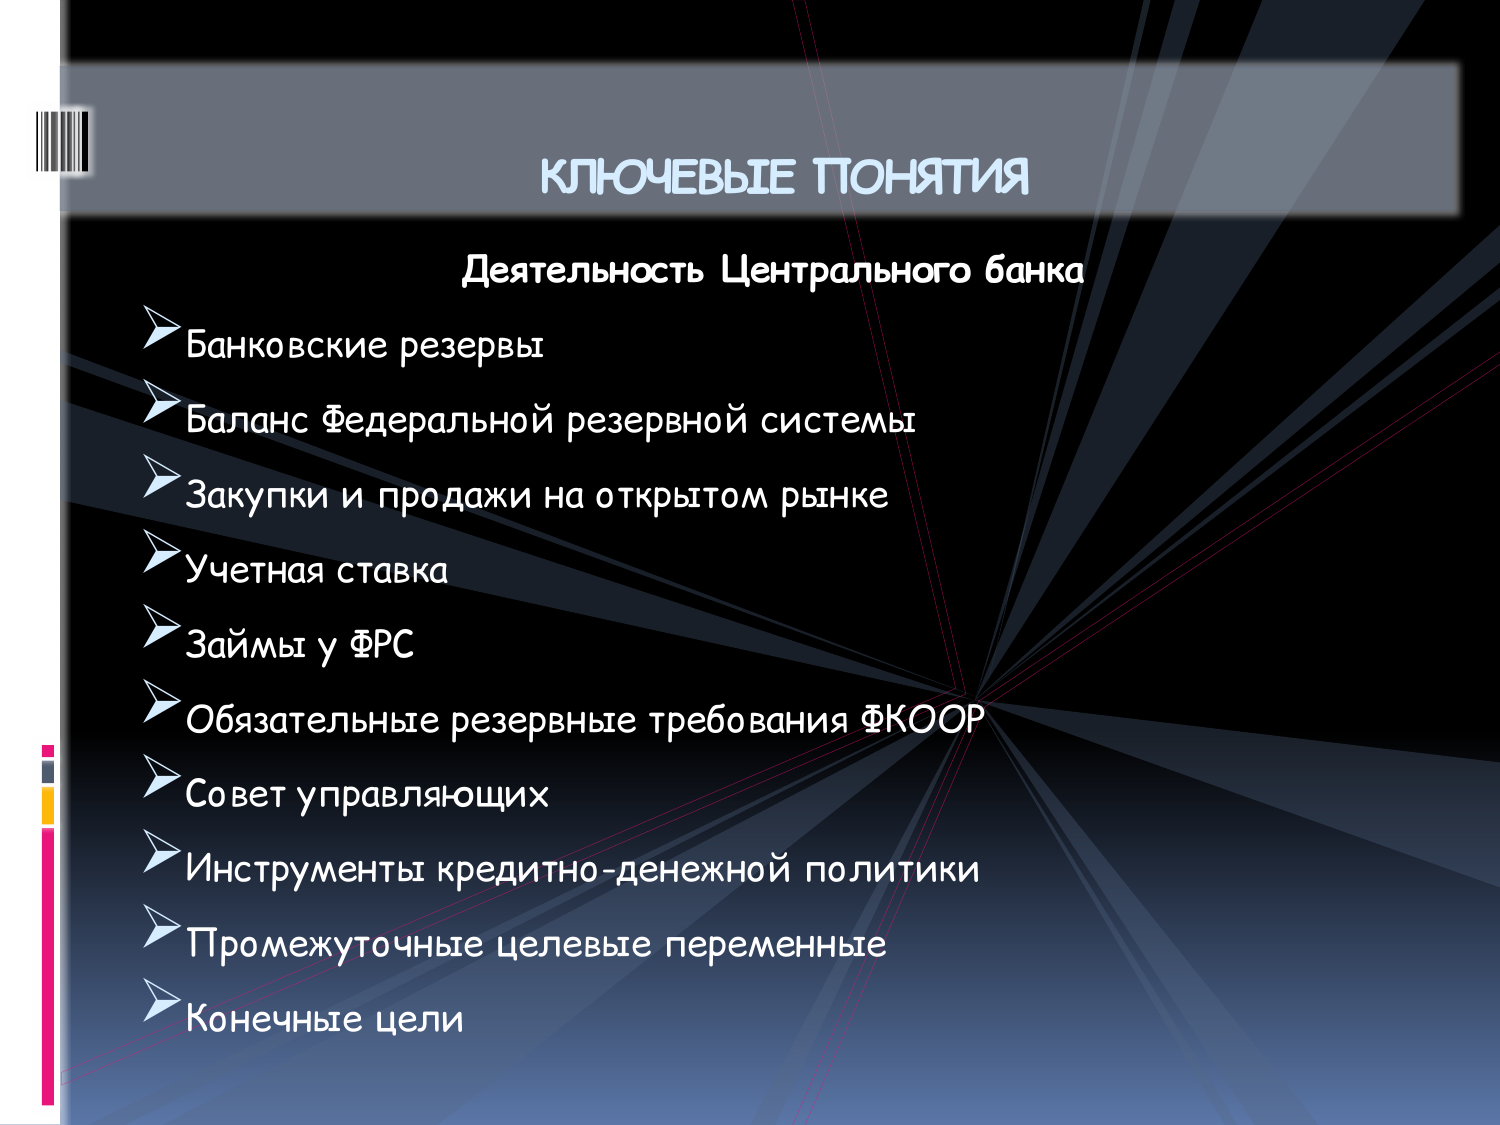

# КЛЮЧЕВЫЕ ПОНЯТИЯ
Деятельность Центрального банка
Банковские резервы
Баланс Федеральной резервной системы
Закупки и продажи на открытом рынке
Учетная ставка
Займы у ФРС
Обязательные резервные требования ФКООР
Совет управляющих
Инструменты кредитно-денежной политики
Промежуточные целевые переменные
Конечные цели